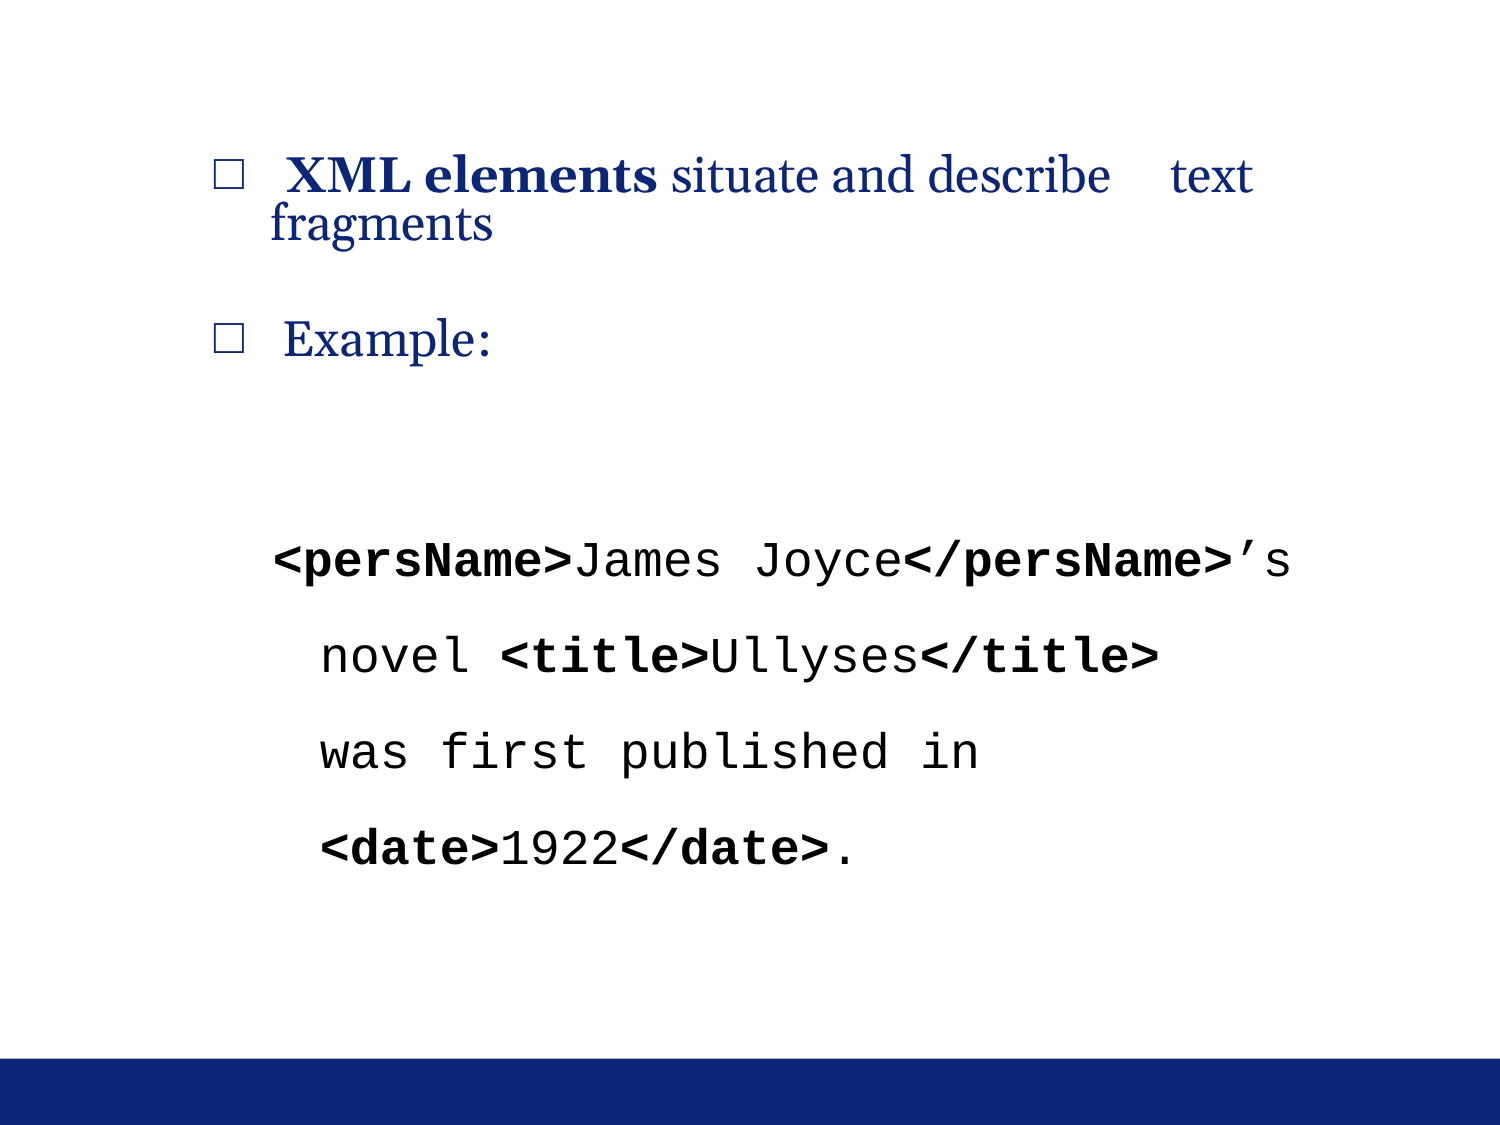

XML elements situate and describe 	text fragments

 Example:

<persName>James Joyce</persName>’s
novel <title>Ullyses</title>
was first published in
<date>1922</date>.